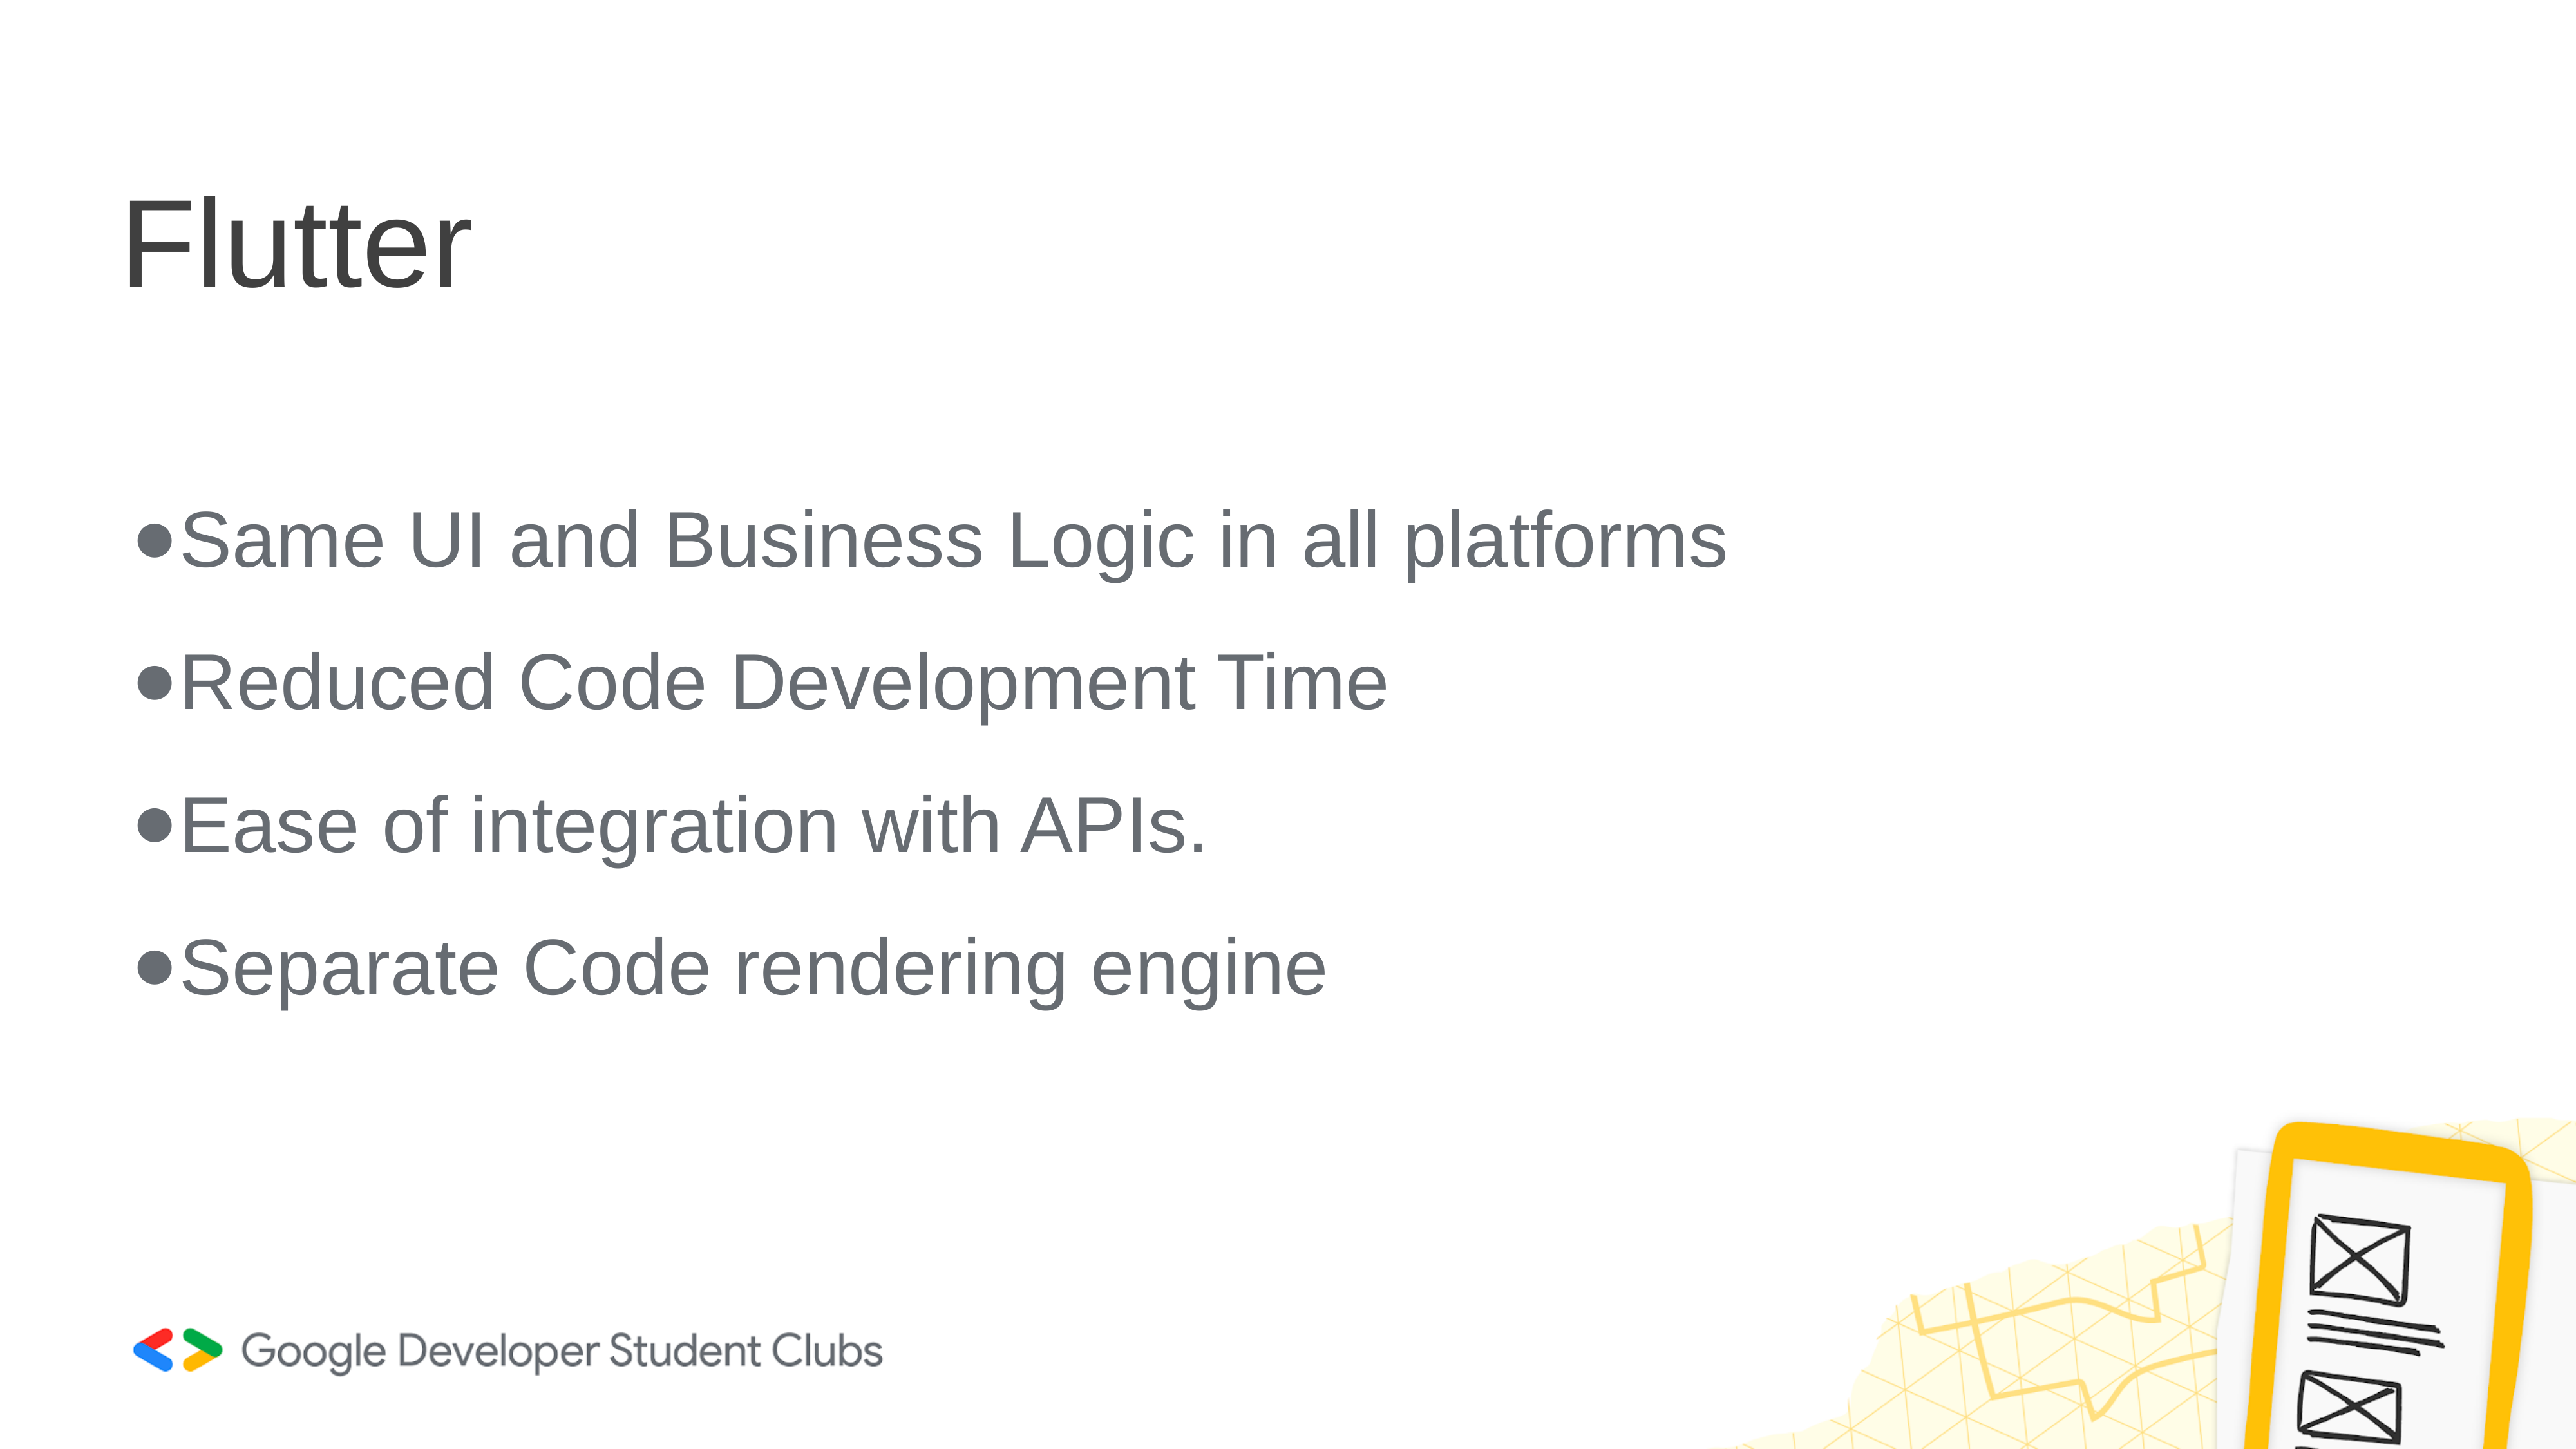

# Flutter
Same UI and Business Logic in all platforms
Reduced Code Development Time
Ease of integration with APIs.
Separate Code rendering engine